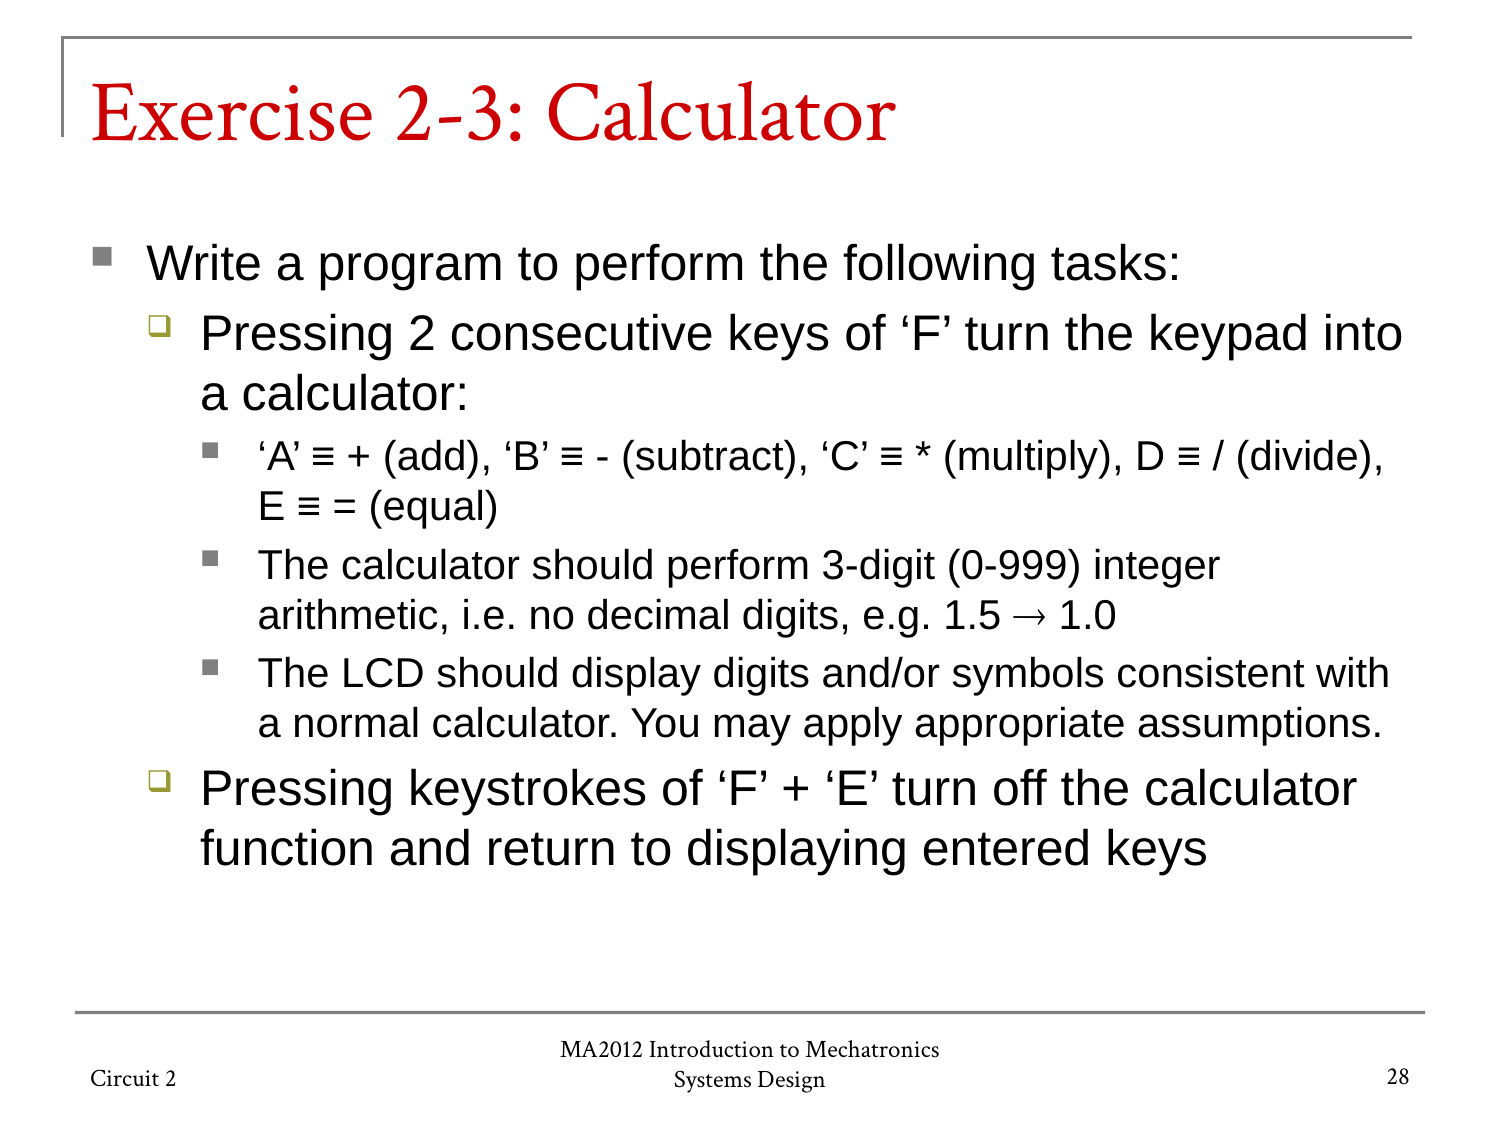

# Exercise 2-3: Calculator
Write a program to perform the following tasks:
Pressing 2 consecutive keys of ‘F’ turn the keypad into a calculator:
‘A’ ≡ + (add), ‘B’ ≡ - (subtract), ‘C’ ≡ * (multiply), D ≡ / (divide), E ≡ = (equal)
The calculator should perform 3-digit (0-999) integer arithmetic, i.e. no decimal digits, e.g. 1.5 → 1.0
The LCD should display digits and/or symbols consistent with a normal calculator. You may apply appropriate assumptions.
Pressing keystrokes of ‘F’ + ‘E’ turn off the calculator function and return to displaying entered keys

Circuit 2
28
MA2012 Introduction to Mechatronics Systems Design